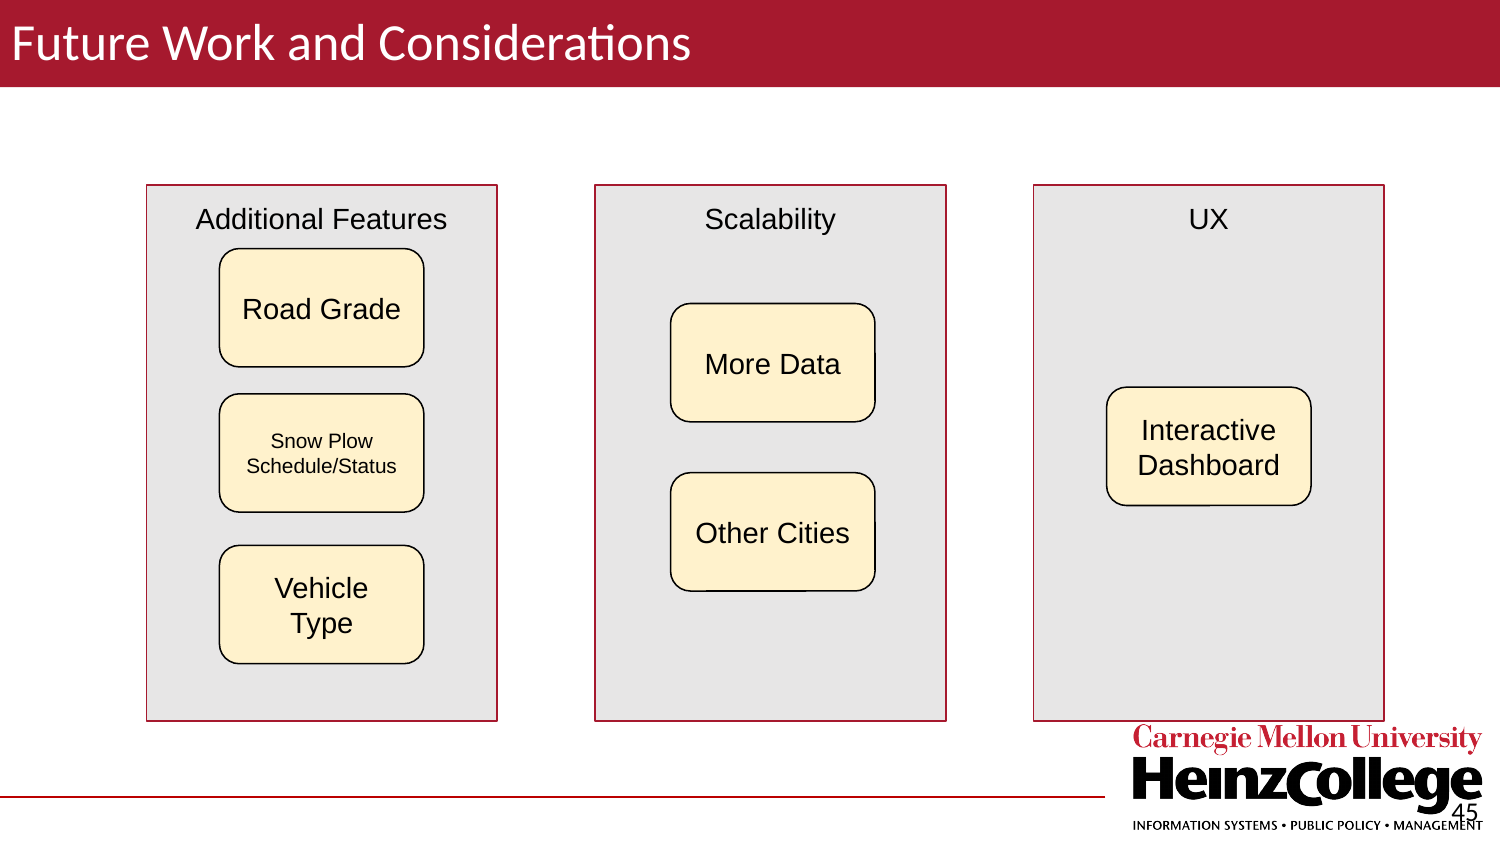

Future Work and Considerations
Additional Features
Scalability
UX
Road Grade
More Data
Interactive Dashboard
Snow Plow Schedule/Status
Other Cities
Vehicle Type
45